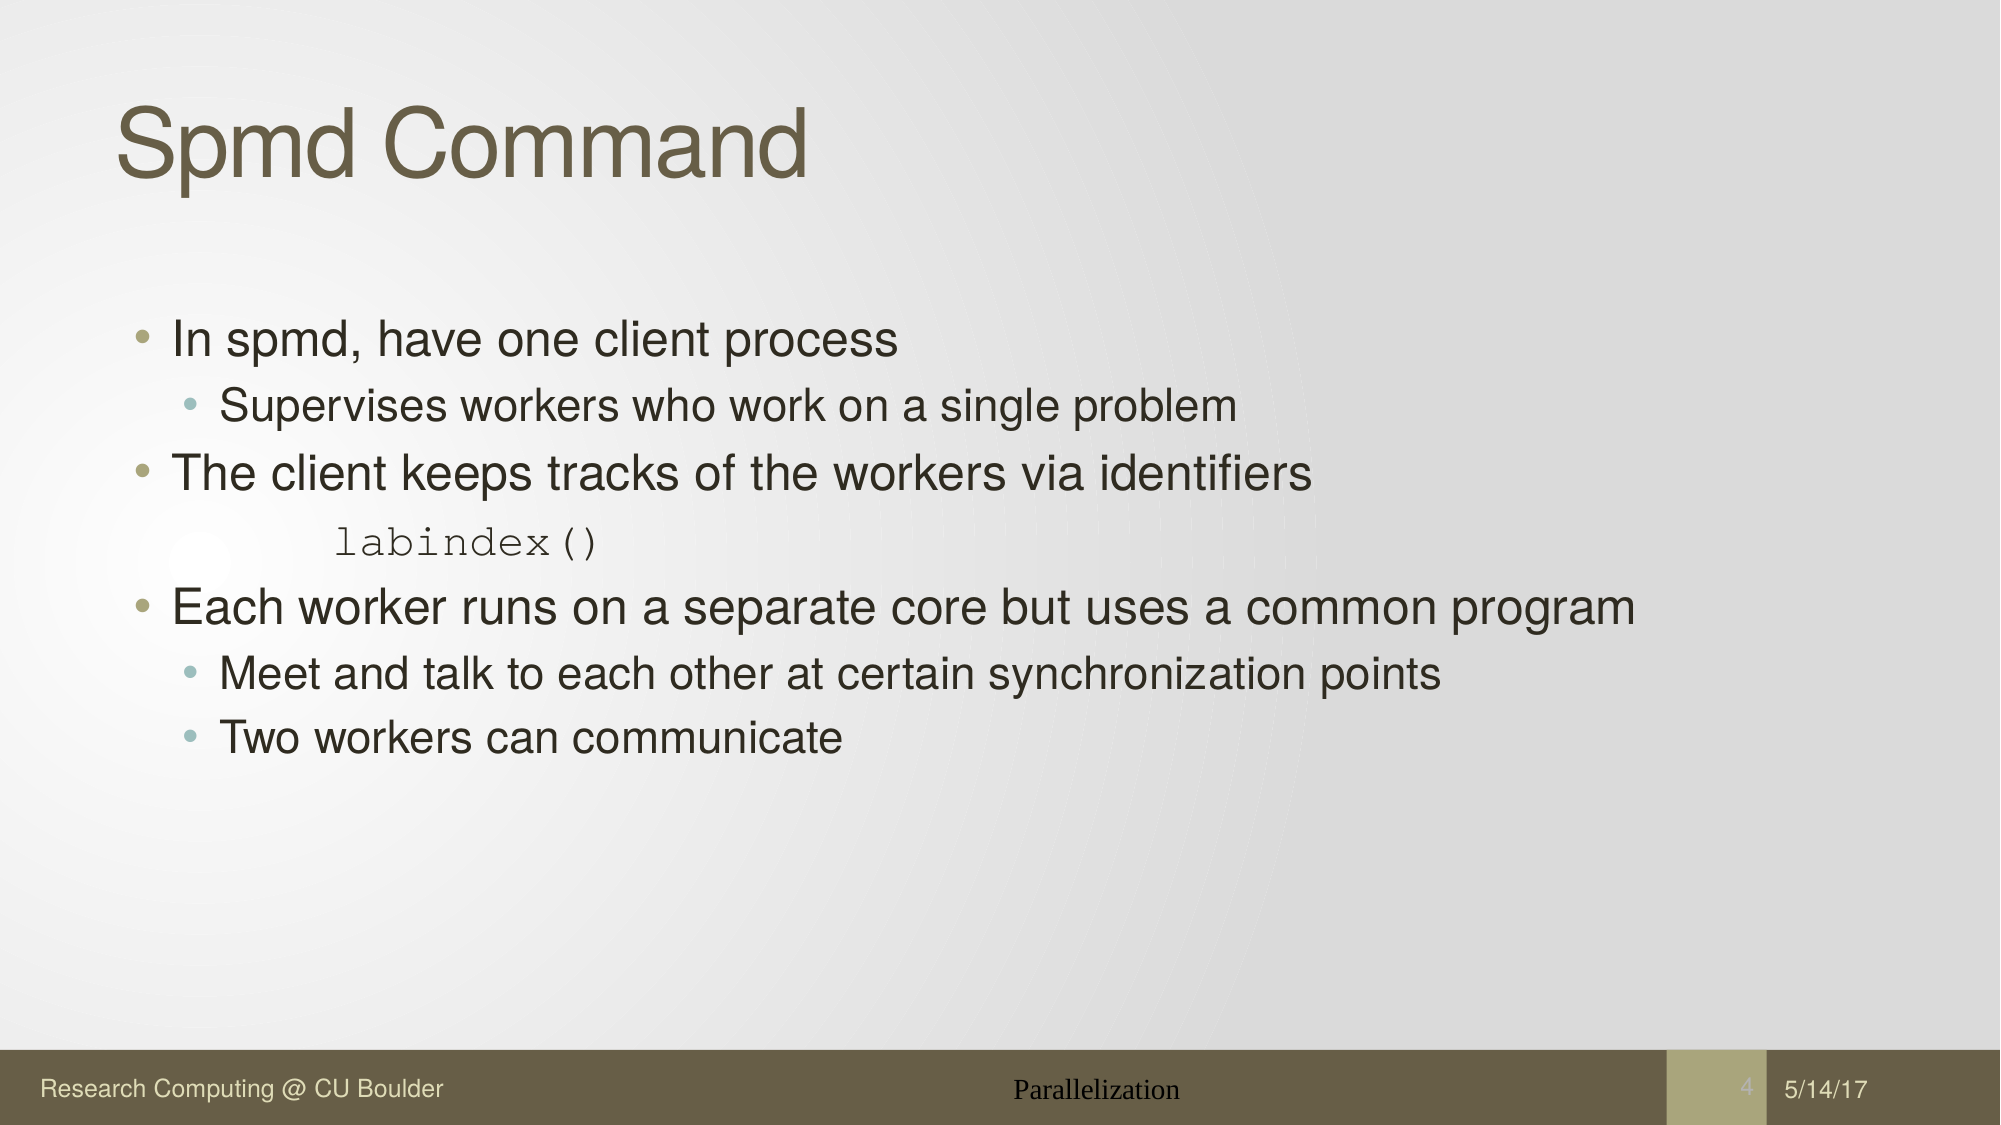

# Spmd Command
In spmd, have one client process
Supervises workers who work on a single problem
The client keeps tracks of the workers via identifiers
	labindex()
Each worker runs on a separate core but uses a common program
Meet and talk to each other at certain synchronization points
Two workers can communicate
Parallelization
5/14/17
4